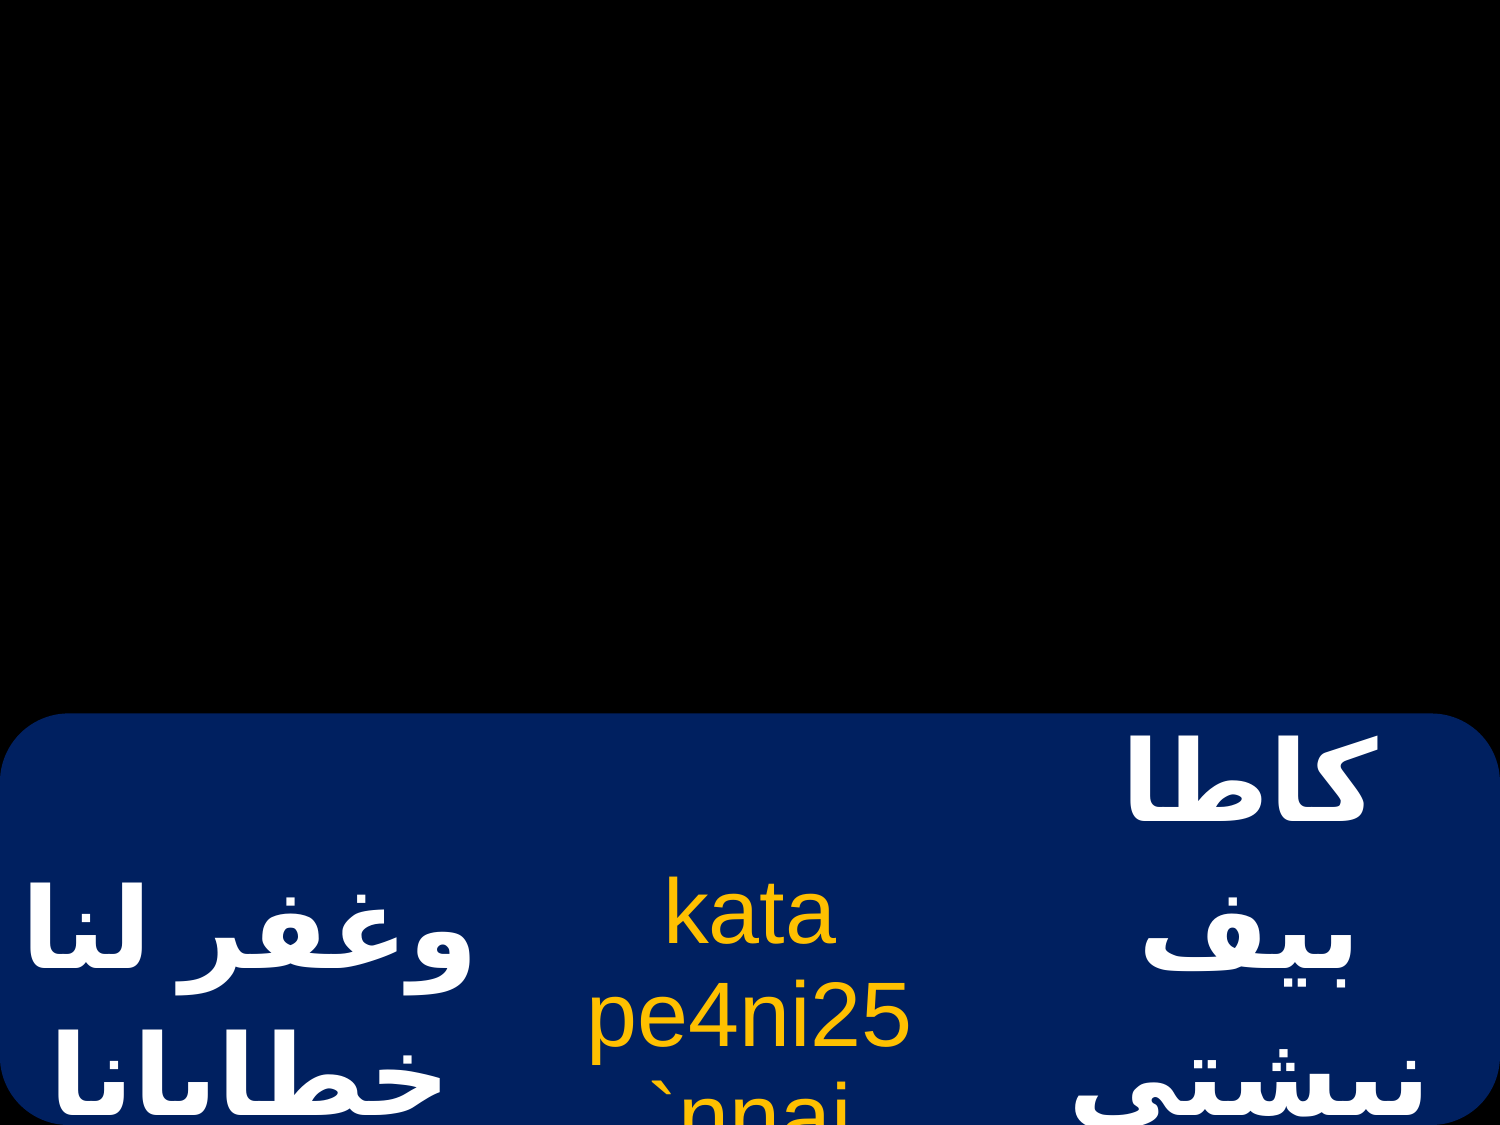

| وغفر لنا خطايانا | kata pe4ni25 `nnai | كاطا بيف نيشتي إنناي |
| --- | --- | --- |